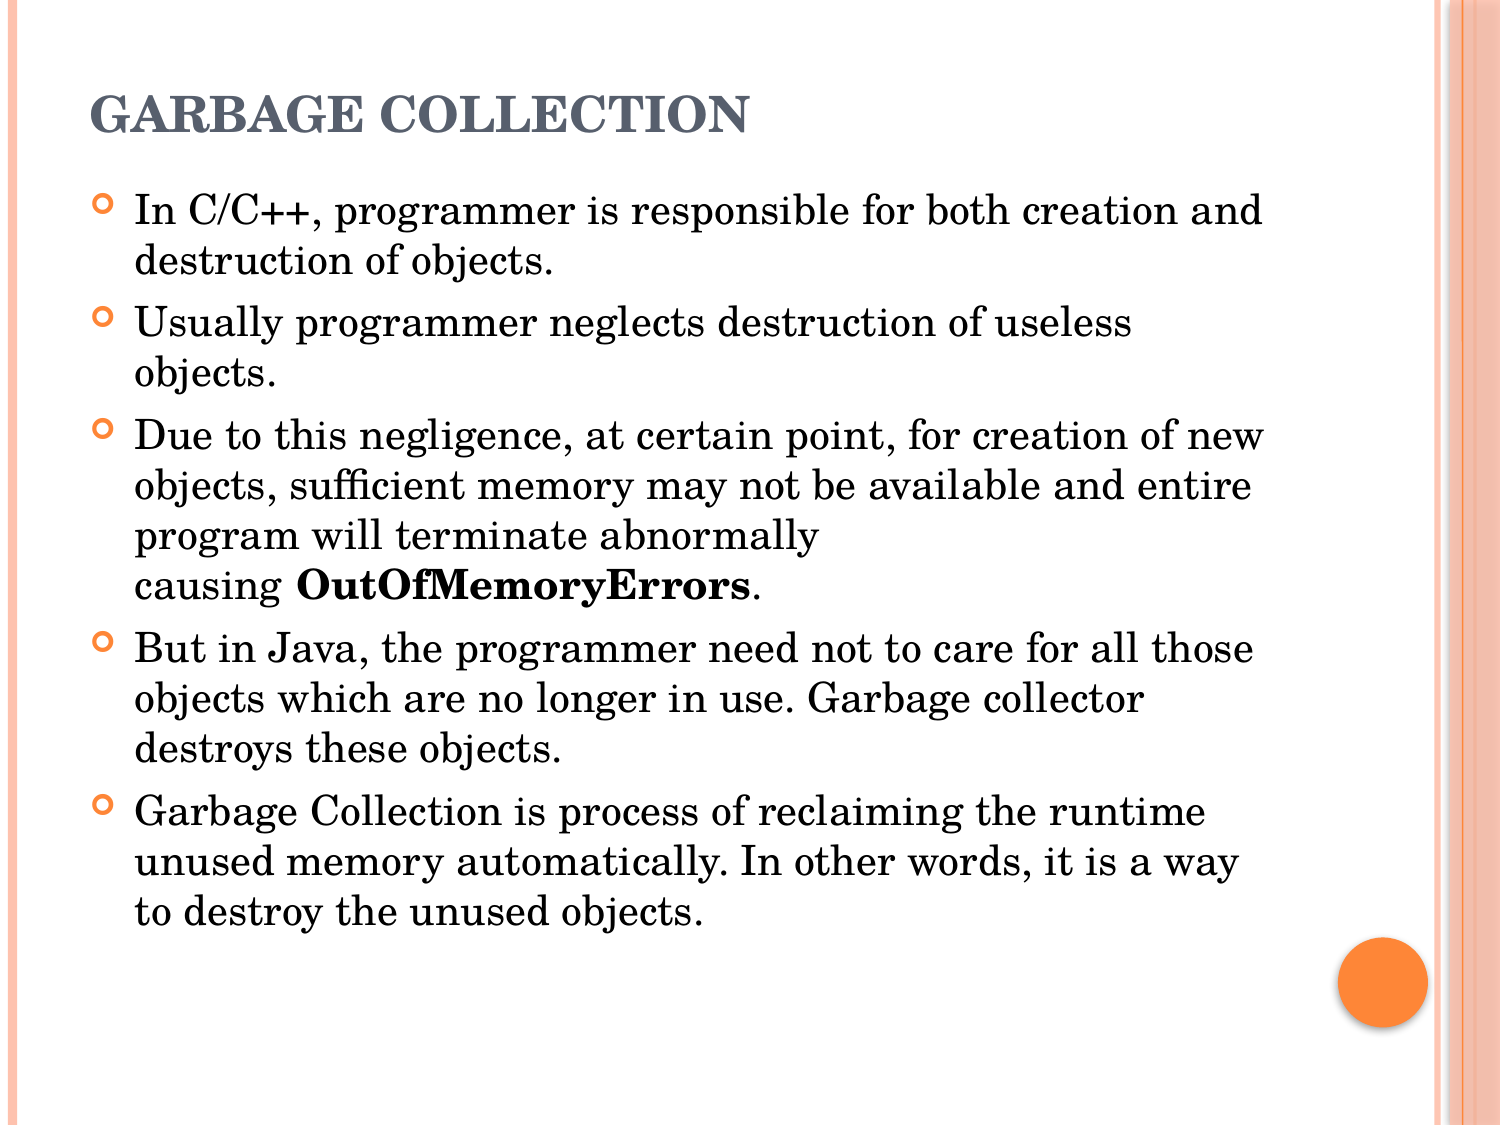

# Garbage Collection
In C/C++, programmer is responsible for both creation and destruction of objects.
Usually programmer neglects destruction of useless objects.
Due to this negligence, at certain point, for creation of new objects, sufficient memory may not be available and entire program will terminate abnormally causing OutOfMemoryErrors.
But in Java, the programmer need not to care for all those objects which are no longer in use. Garbage collector destroys these objects.
Garbage Collection is process of reclaiming the runtime unused memory automatically. In other words, it is a way to destroy the unused objects.